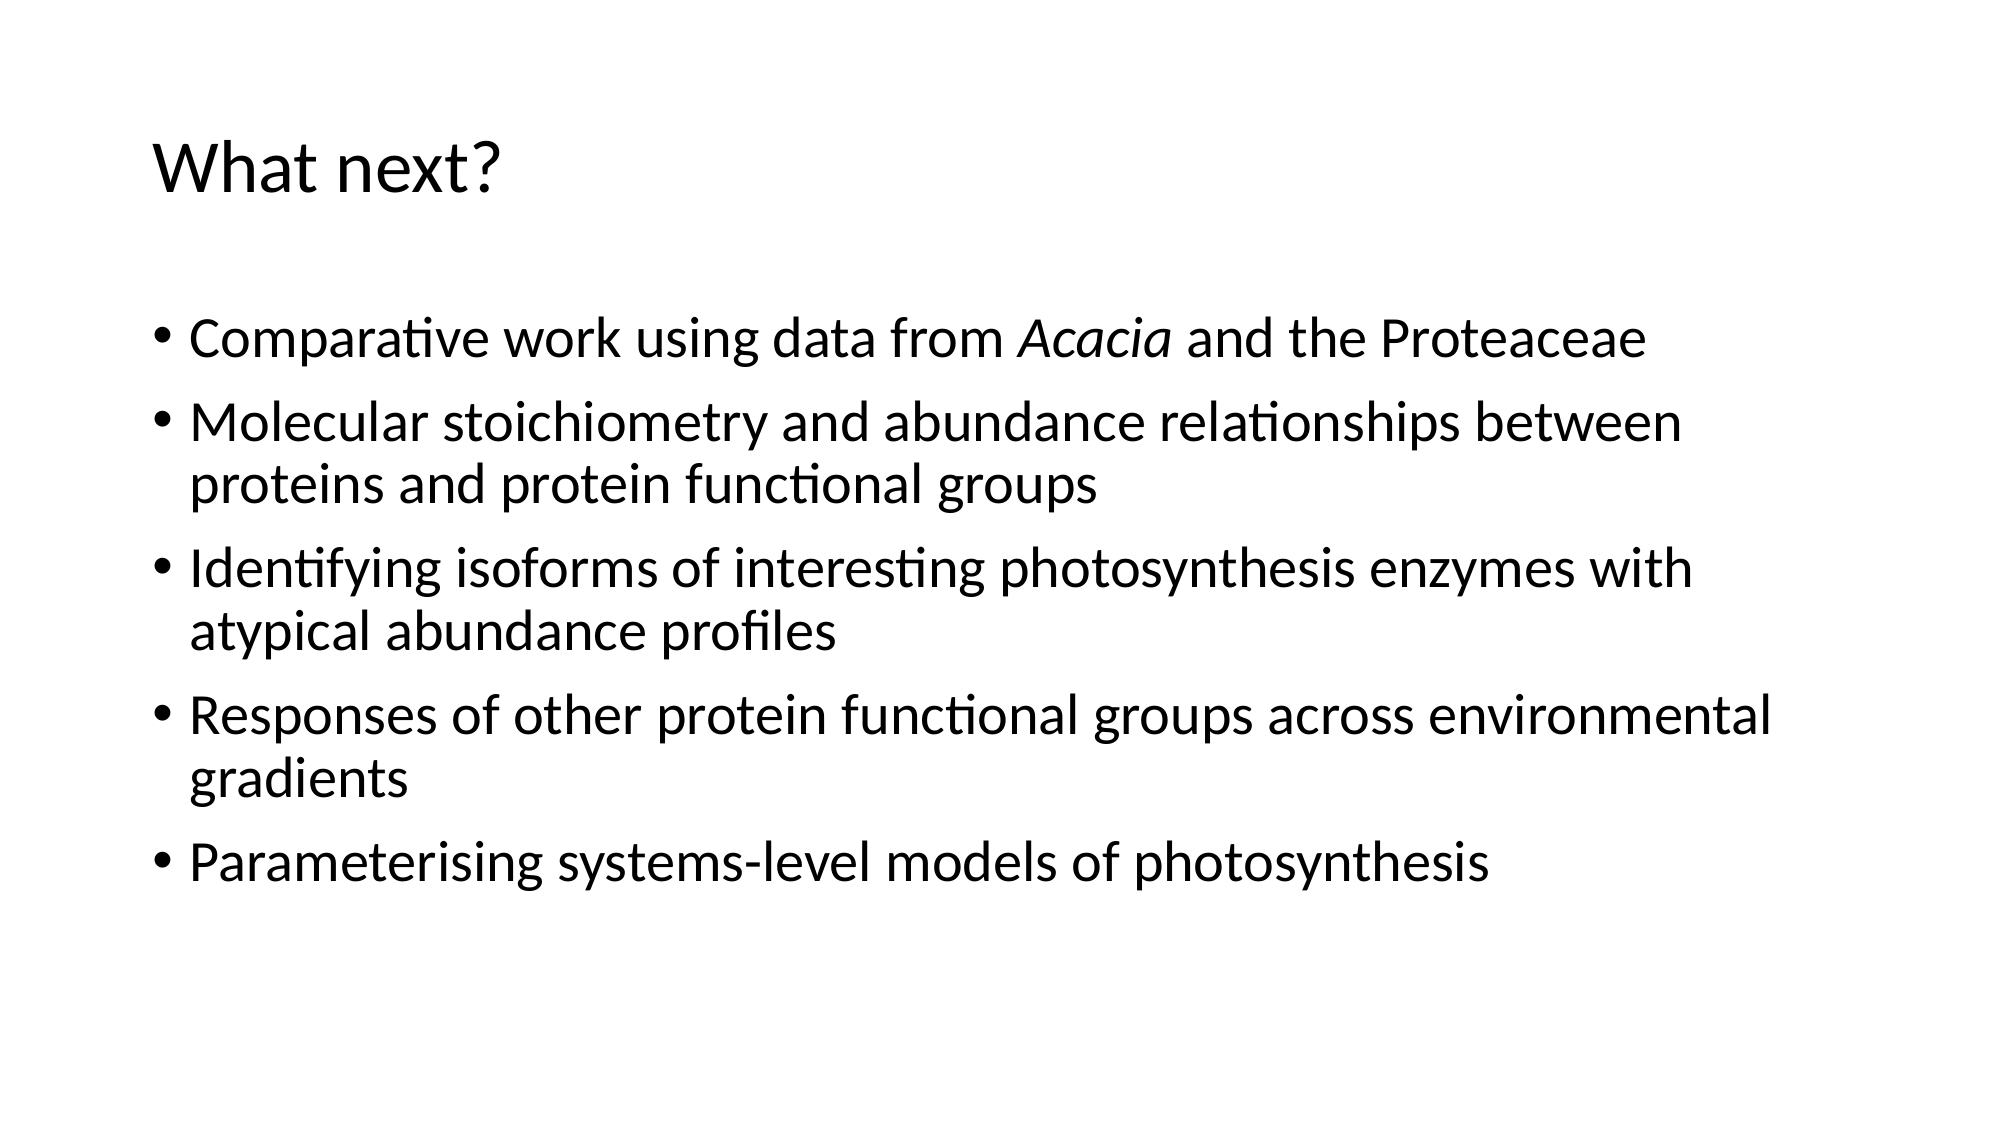

# What next?
Comparative work using data from Acacia and the Proteaceae
Molecular stoichiometry and abundance relationships between proteins and protein functional groups
Identifying isoforms of interesting photosynthesis enzymes with atypical abundance profiles
Responses of other protein functional groups across environmental gradients
Parameterising systems-level models of photosynthesis